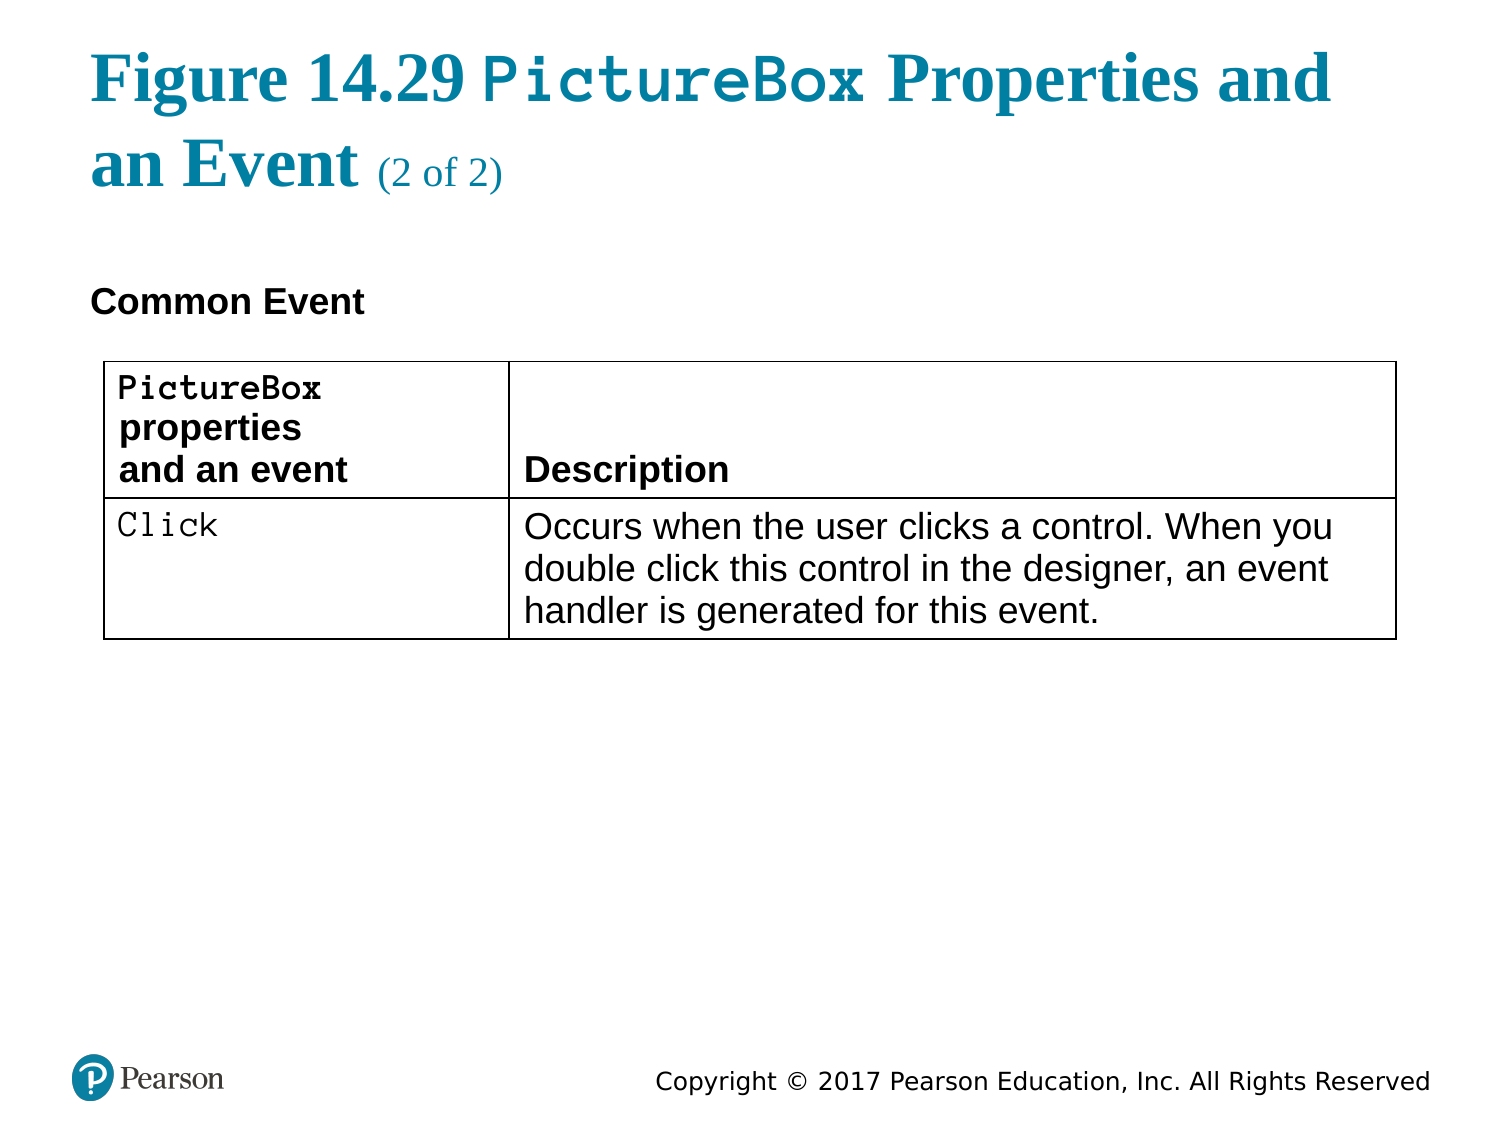

# Figure 14.29 PictureBox Properties and an Event (2 of 2)
Common Event
| PictureBox properties and an event | Description |
| --- | --- |
| Click | Occurs when the user clicks a control. When you double click this control in the designer, an event handler is generated for this event. |